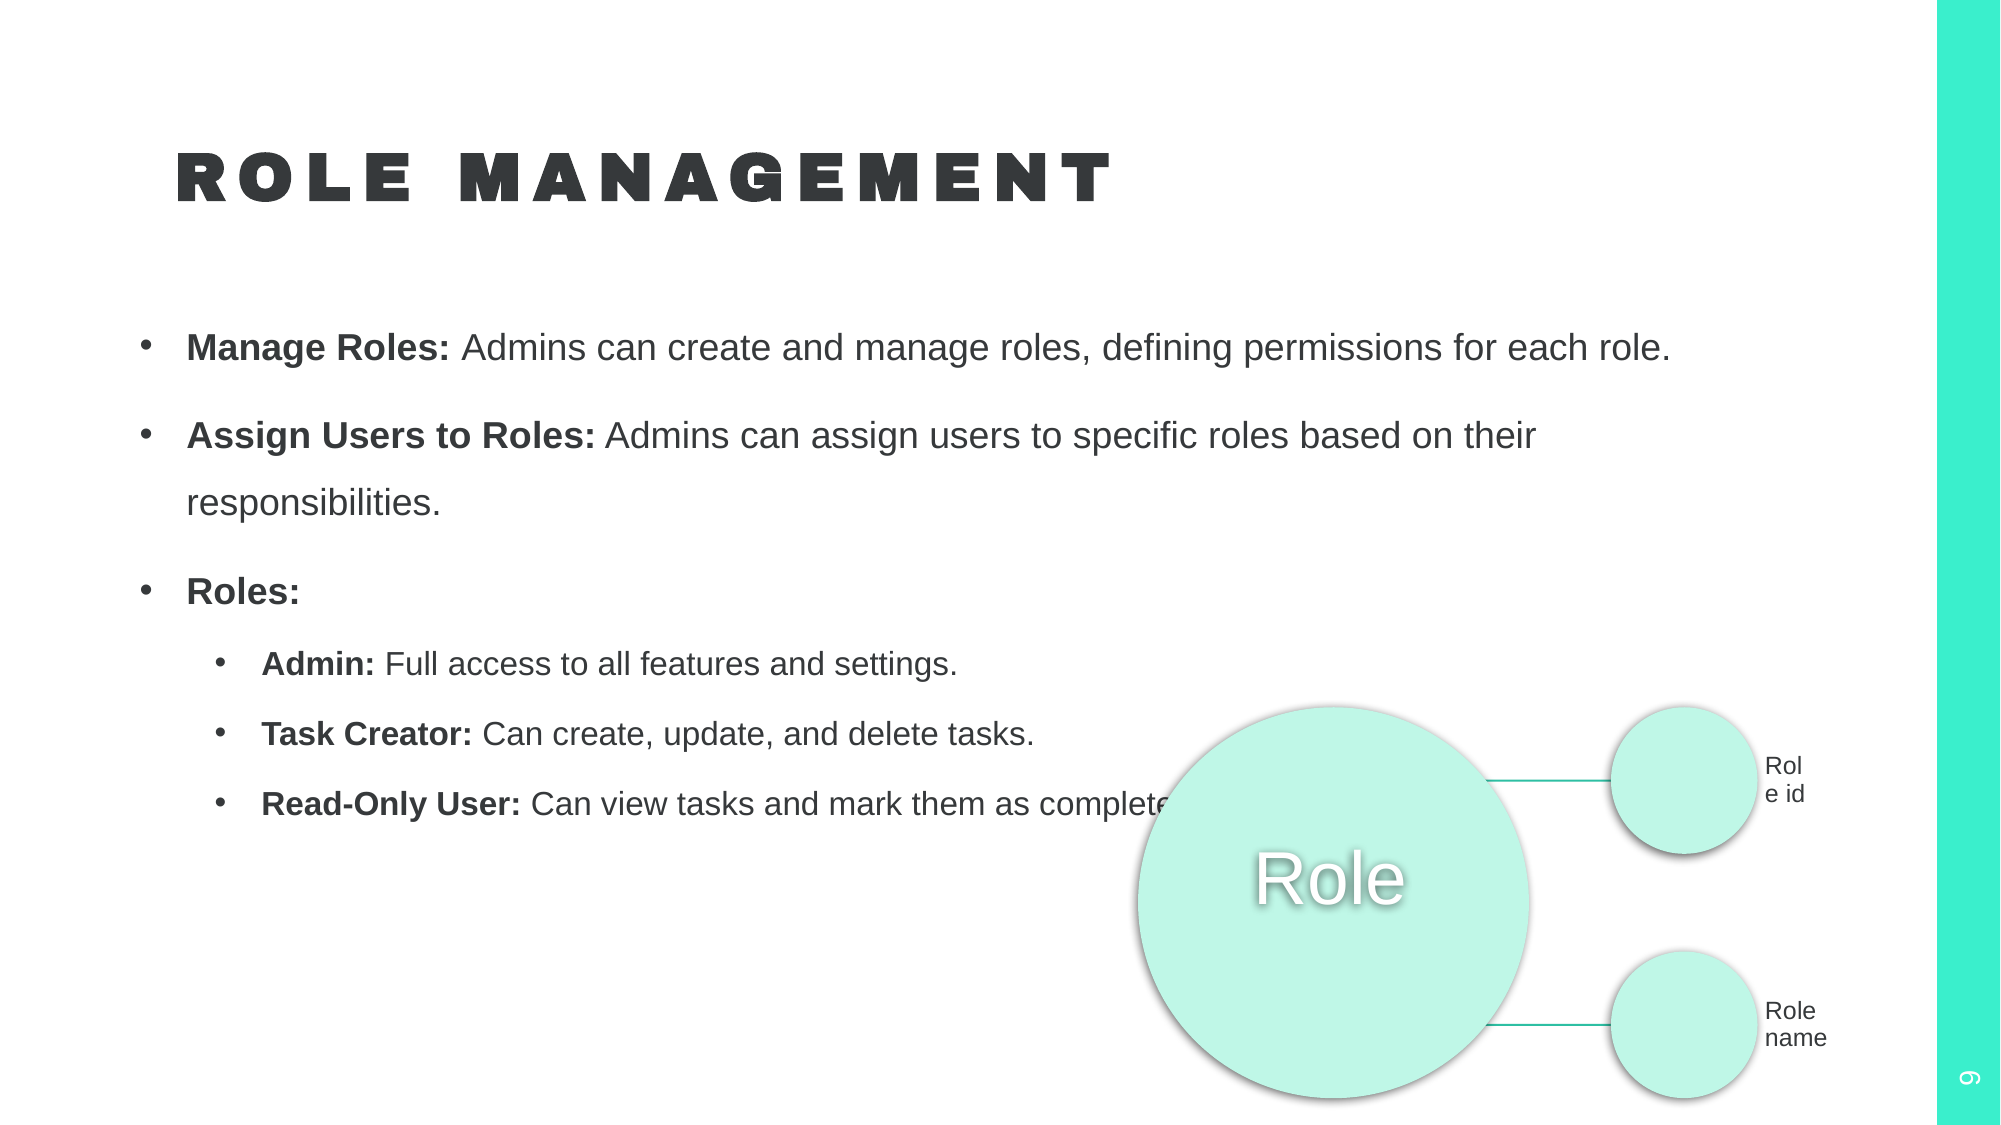

# role Management
Manage Roles: Admins can create and manage roles, defining permissions for each role.
Assign Users to Roles: Admins can assign users to specific roles based on their responsibilities.
Roles:
Admin: Full access to all features and settings.
Task Creator: Can create, update, and delete tasks.
Read-Only User: Can view tasks and mark them as complete.
Role
Role id
Role name
9